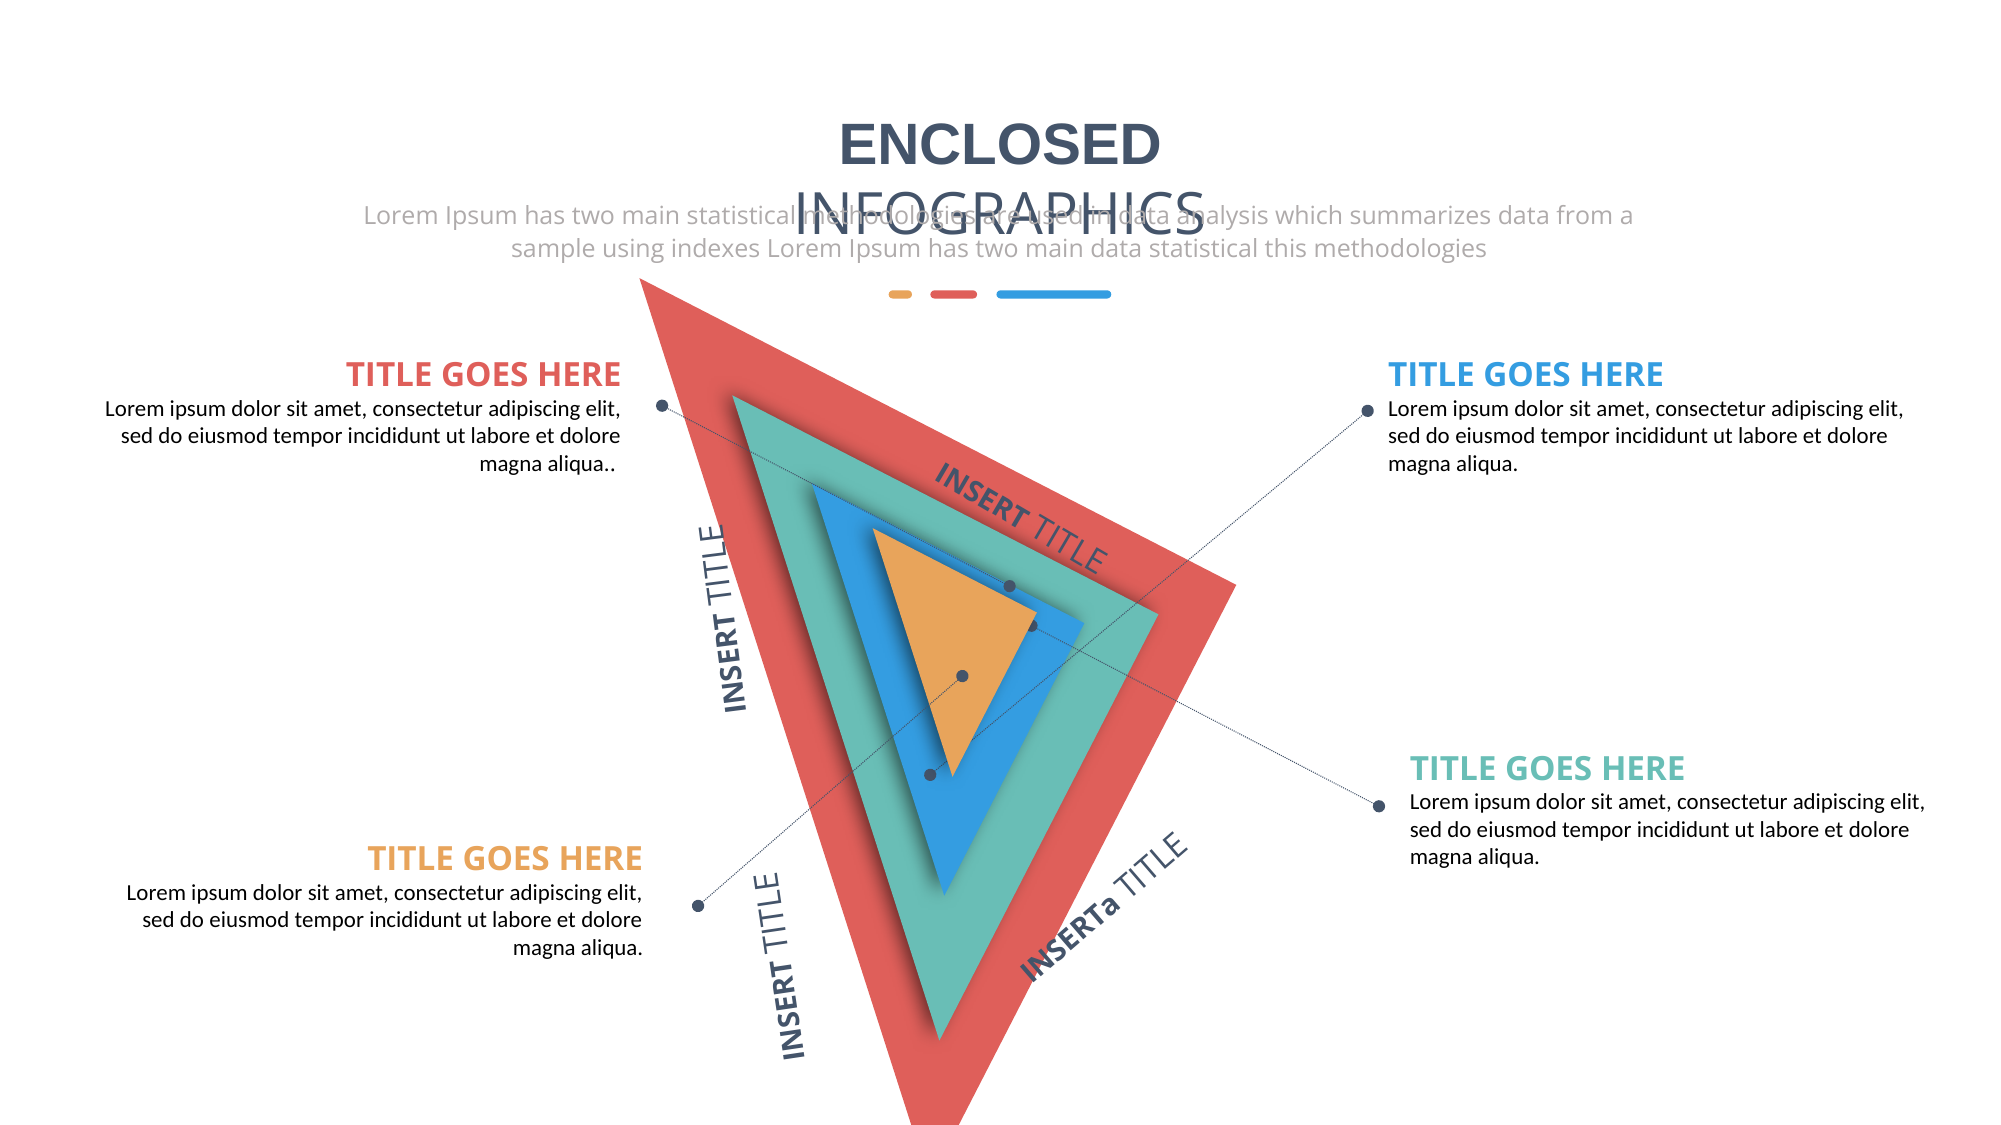

ENCLOSED INFOGRAPHICS
Lorem Ipsum has two main statistical methodologies are used in data analysis which summarizes data from a sample using indexes Lorem Ipsum has two main data statistical this methodologies

TITLE GOES HERE
Lorem ipsum dolor sit amet, consectetur adipiscing elit, sed do eiusmod tempor incididunt ut labore et dolore magna aliqua.
TITLE GOES HERE
Lorem ipsum dolor sit amet, consectetur adipiscing elit, sed do eiusmod tempor incididunt ut labore et dolore magna aliqua..

INSERT TITLE

INSERT TITLE
TITLE GOES HERE
Lorem ipsum dolor sit amet, consectetur adipiscing elit, sed do eiusmod tempor incididunt ut labore et dolore magna aliqua.
TITLE GOES HERE
Lorem ipsum dolor sit amet, consectetur adipiscing elit, sed do eiusmod tempor incididunt ut labore et dolore magna aliqua.
INSERTa TITLE
INSERT TITLE